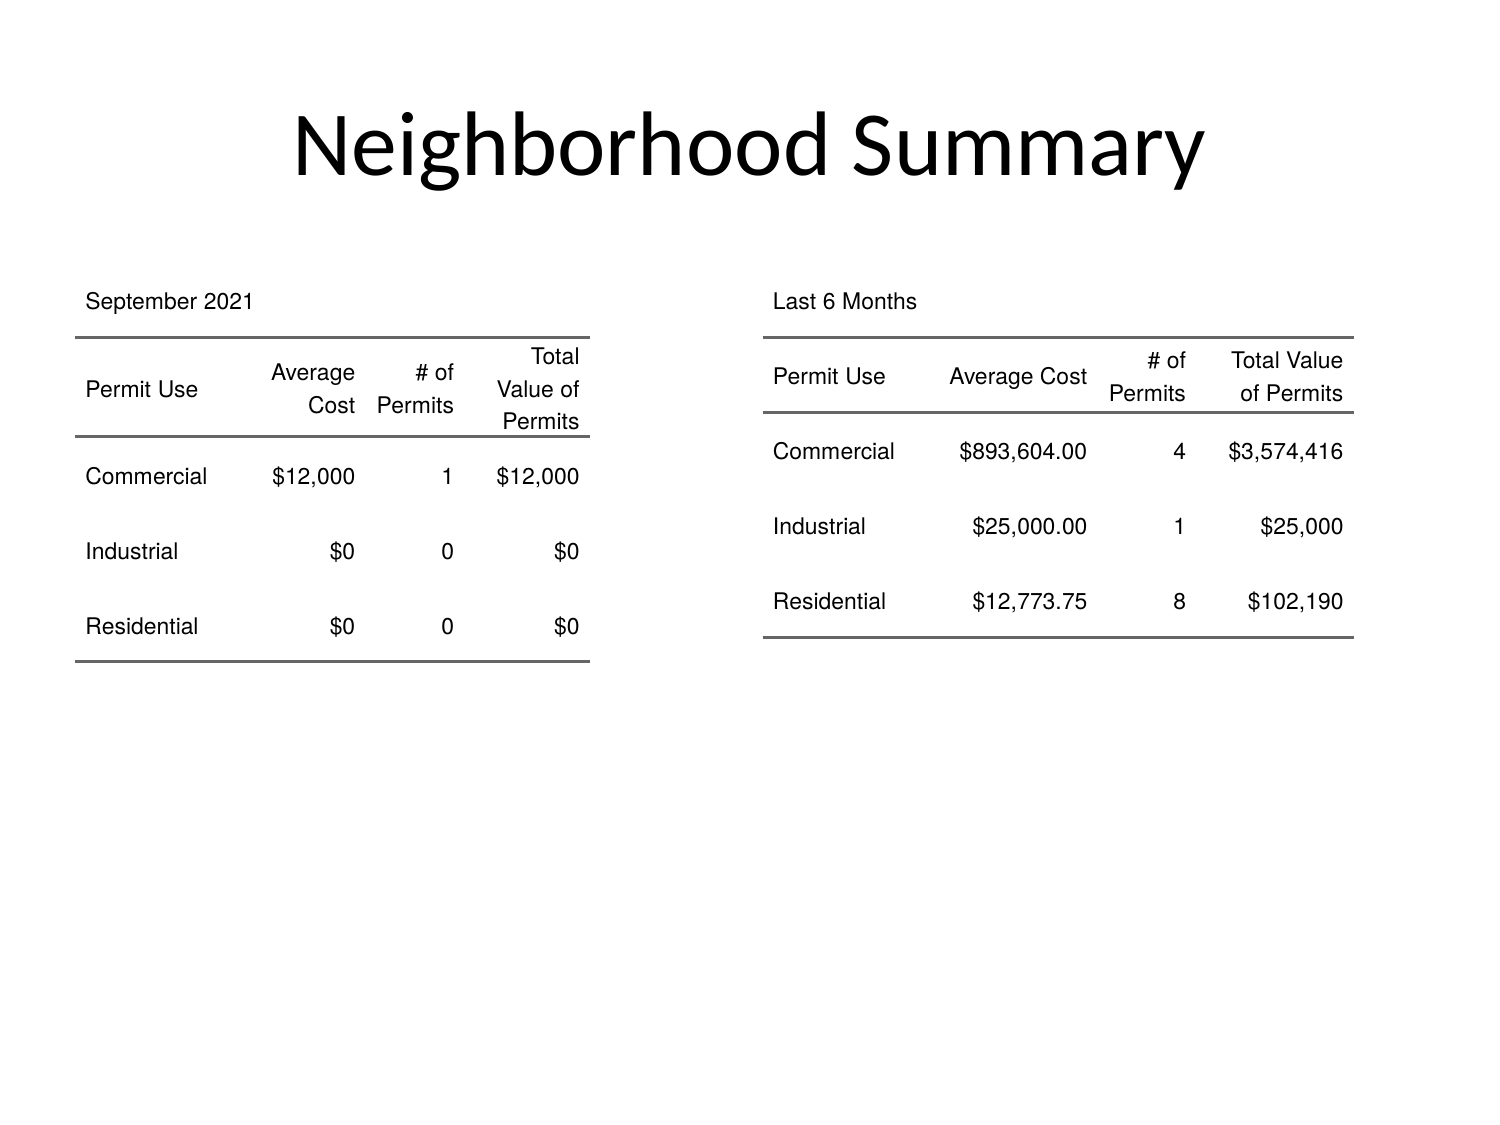

# Neighborhood Summary
| September 2021 | September 2021 | September 2021 | September 2021 |
| --- | --- | --- | --- |
| Permit Use | Average Cost | # of Permits | Total Value of Permits |
| Commercial | $12,000 | 1 | $12,000 |
| Industrial | $0 | 0 | $0 |
| Residential | $0 | 0 | $0 |
| Last 6 Months | Last 6 Months | Last 6 Months | Last 6 Months |
| --- | --- | --- | --- |
| Permit Use | Average Cost | # of Permits | Total Value of Permits |
| Commercial | $893,604.00 | 4 | $3,574,416 |
| Industrial | $25,000.00 | 1 | $25,000 |
| Residential | $12,773.75 | 8 | $102,190 |